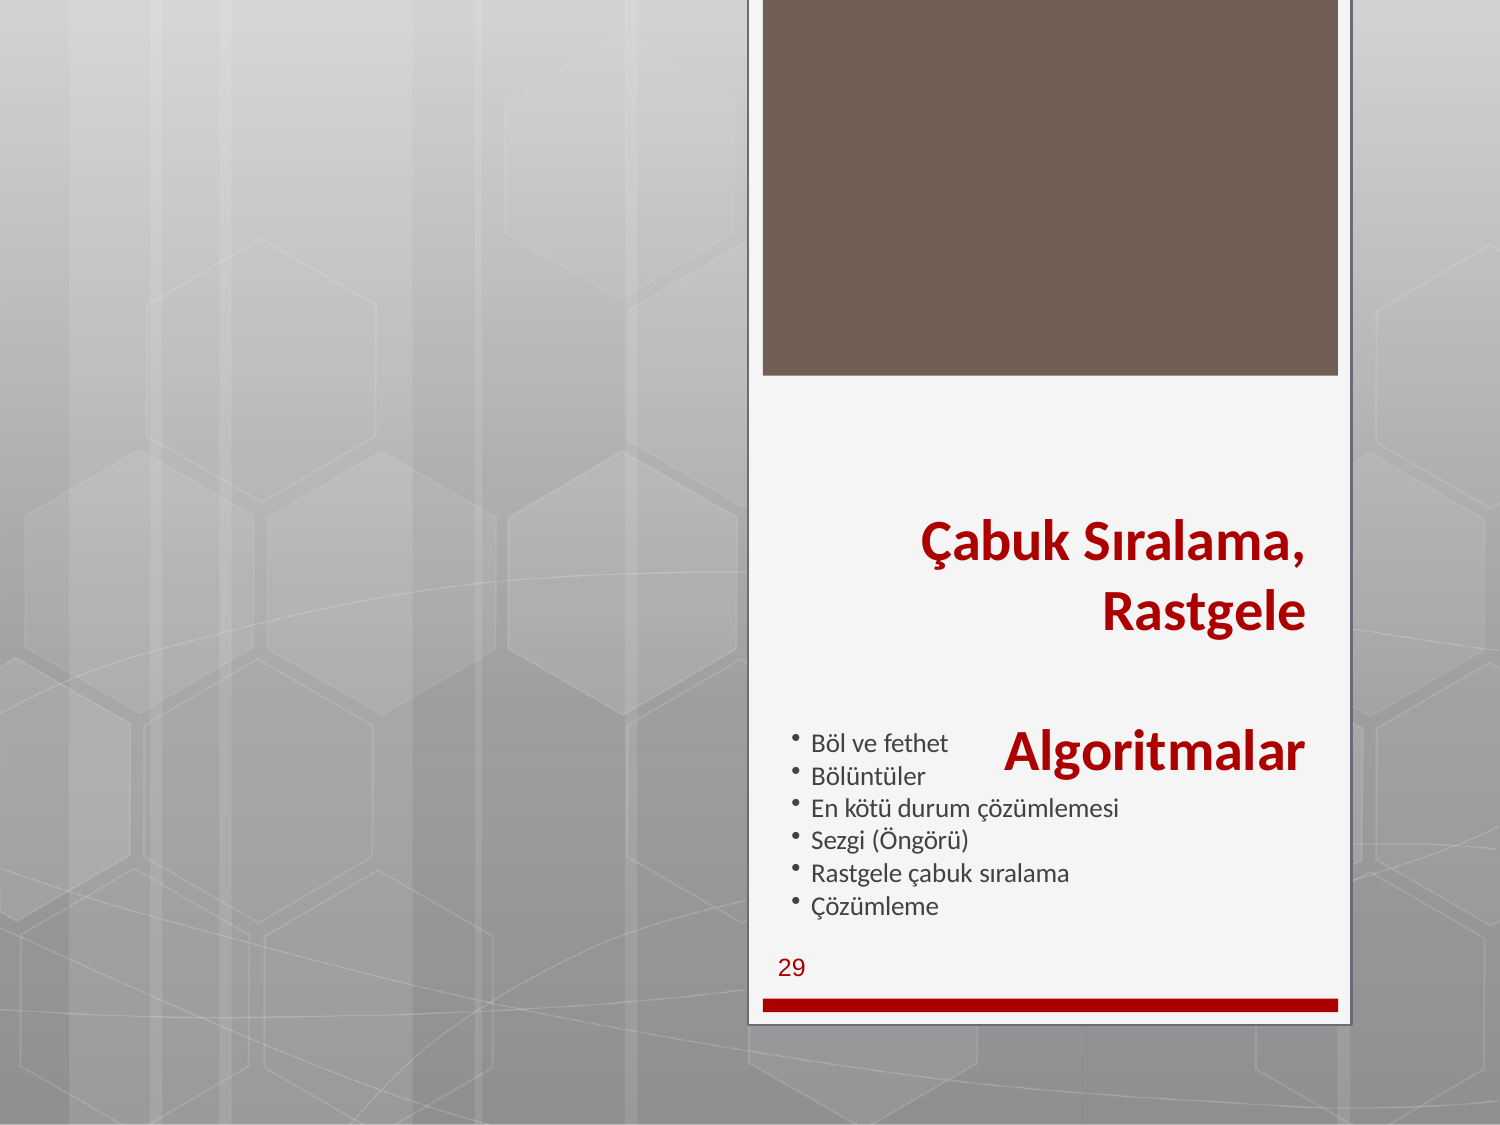

Çabuk Sıralama,
Rastgele  Algoritmalar
Böl ve fethet
Bölüntüler
En kötü durum çözümlemesi
Sezgi (Öngörü)
Rastgele çabuk sıralama
Çözümleme

29